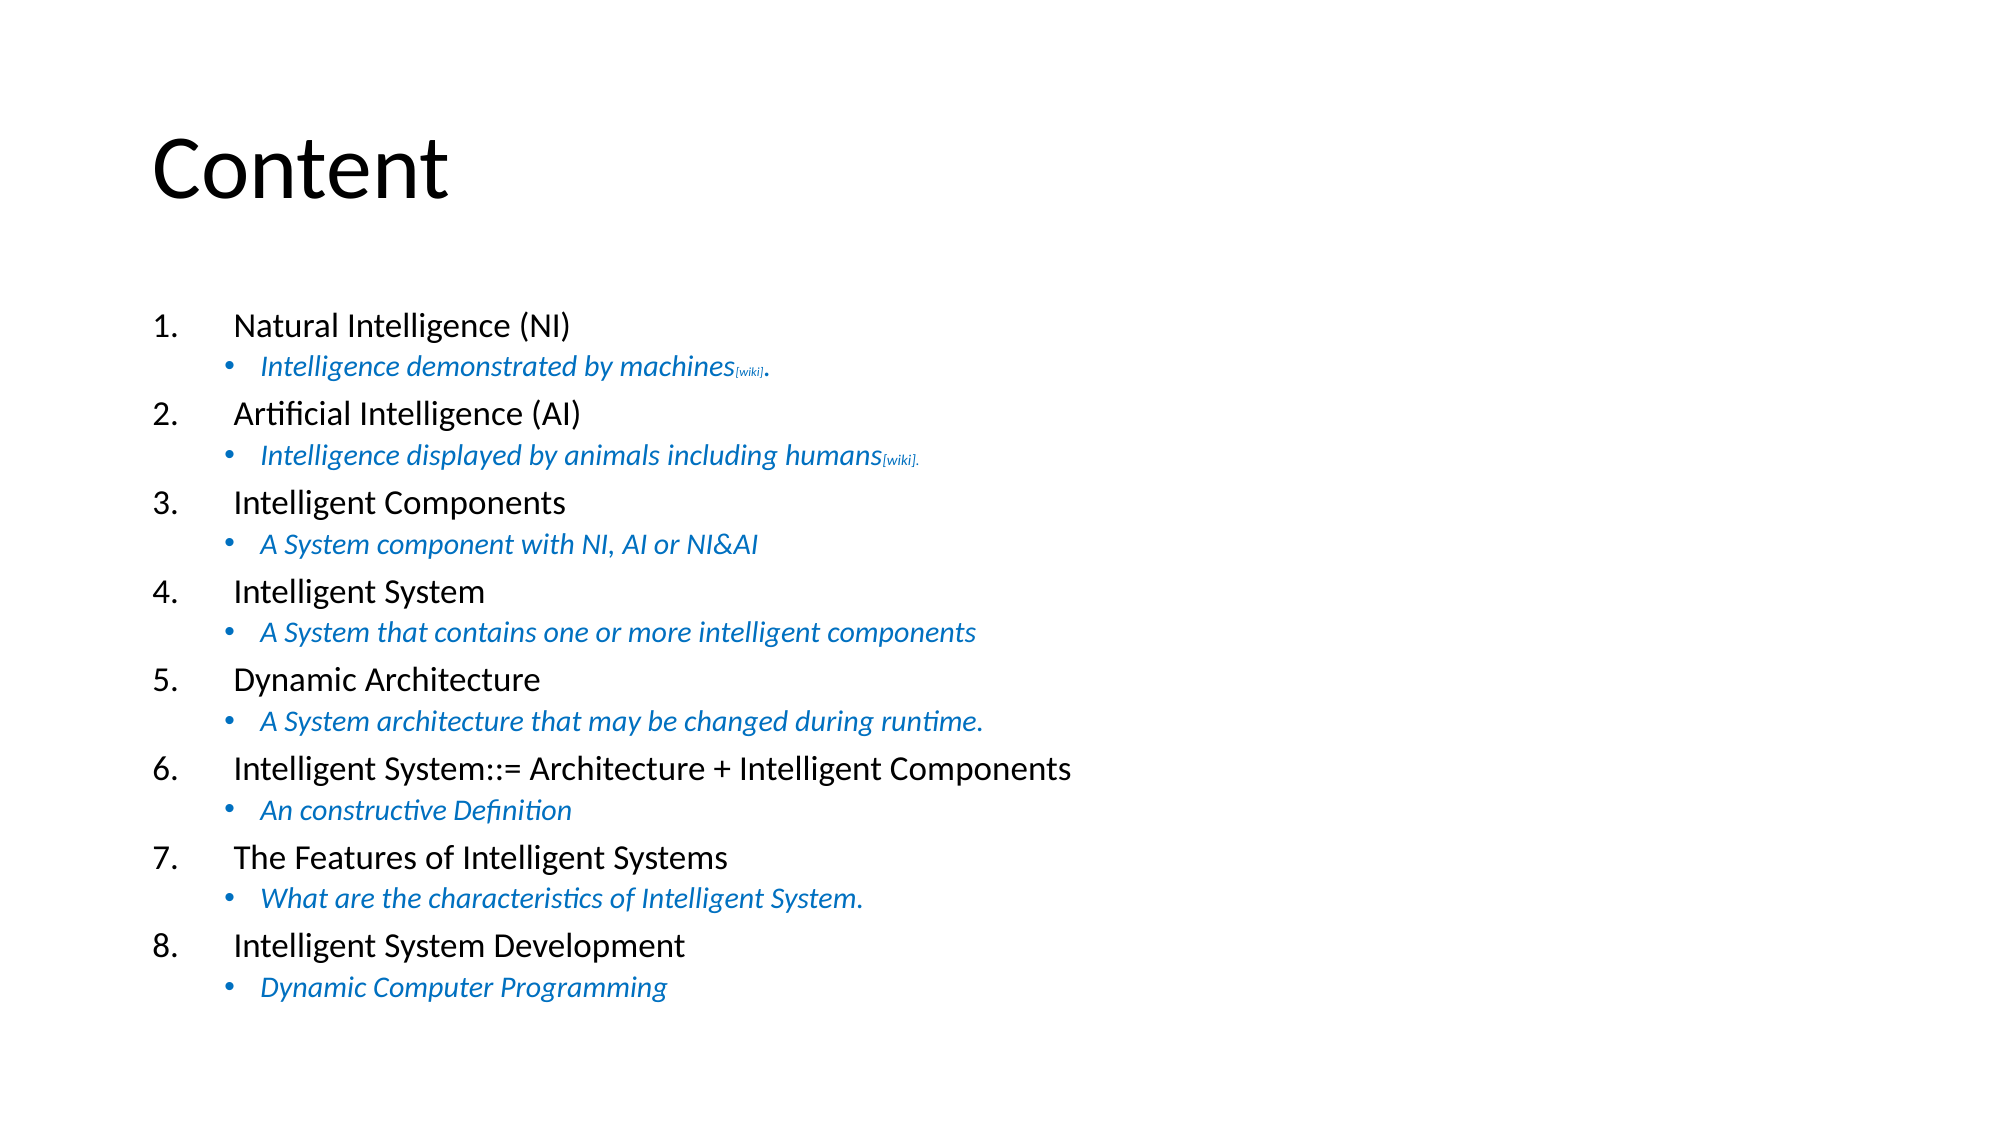

# Content
Natural Intelligence (NI)
Intelligence demonstrated by machines[wiki].
Artificial Intelligence (AI)
Intelligence displayed by animals including humans[wiki].
Intelligent Components
A System component with NI, AI or NI&AI
Intelligent System
A System that contains one or more intelligent components
Dynamic Architecture
A System architecture that may be changed during runtime.
Intelligent System::= Architecture + Intelligent Components
An constructive Definition
The Features of Intelligent Systems
What are the characteristics of Intelligent System.
Intelligent System Development
Dynamic Computer Programming